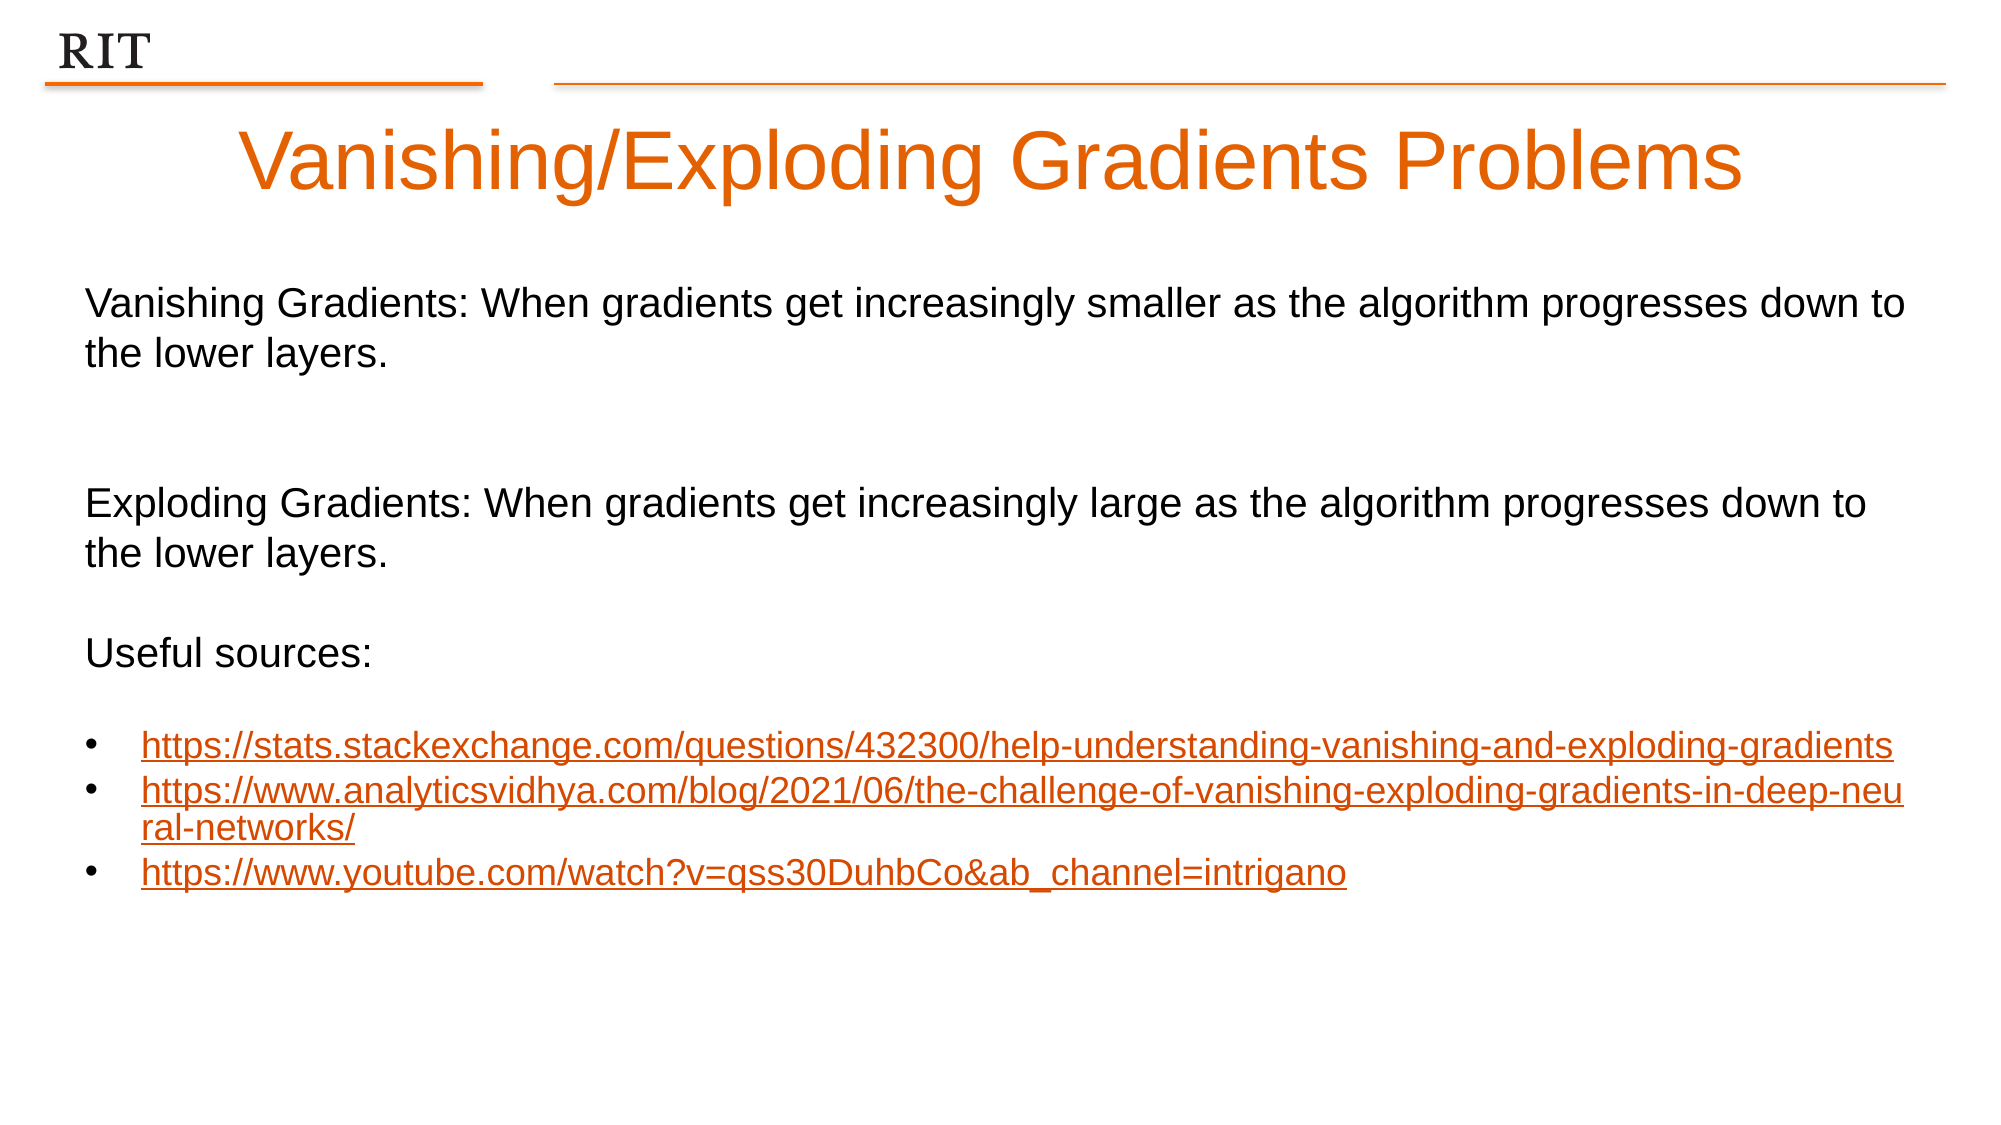

Vanishing/Exploding Gradients Problems

Vanishing Gradients: When gradients get increasingly smaller as the algorithm progresses down to the lower layers.

Exploding Gradients: When gradients get increasingly large as the algorithm progresses down to the lower layers.

Useful sources:

https://stats.stackexchange.com/questions/432300/help-understanding-vanishing-and-exploding-gradients
https://www.analyticsvidhya.com/blog/2021/06/the-challenge-of-vanishing-exploding-gradients-in-deep-neural-networks/
https://www.youtube.com/watch?v=qss30DuhbCo&ab_channel=intrigano